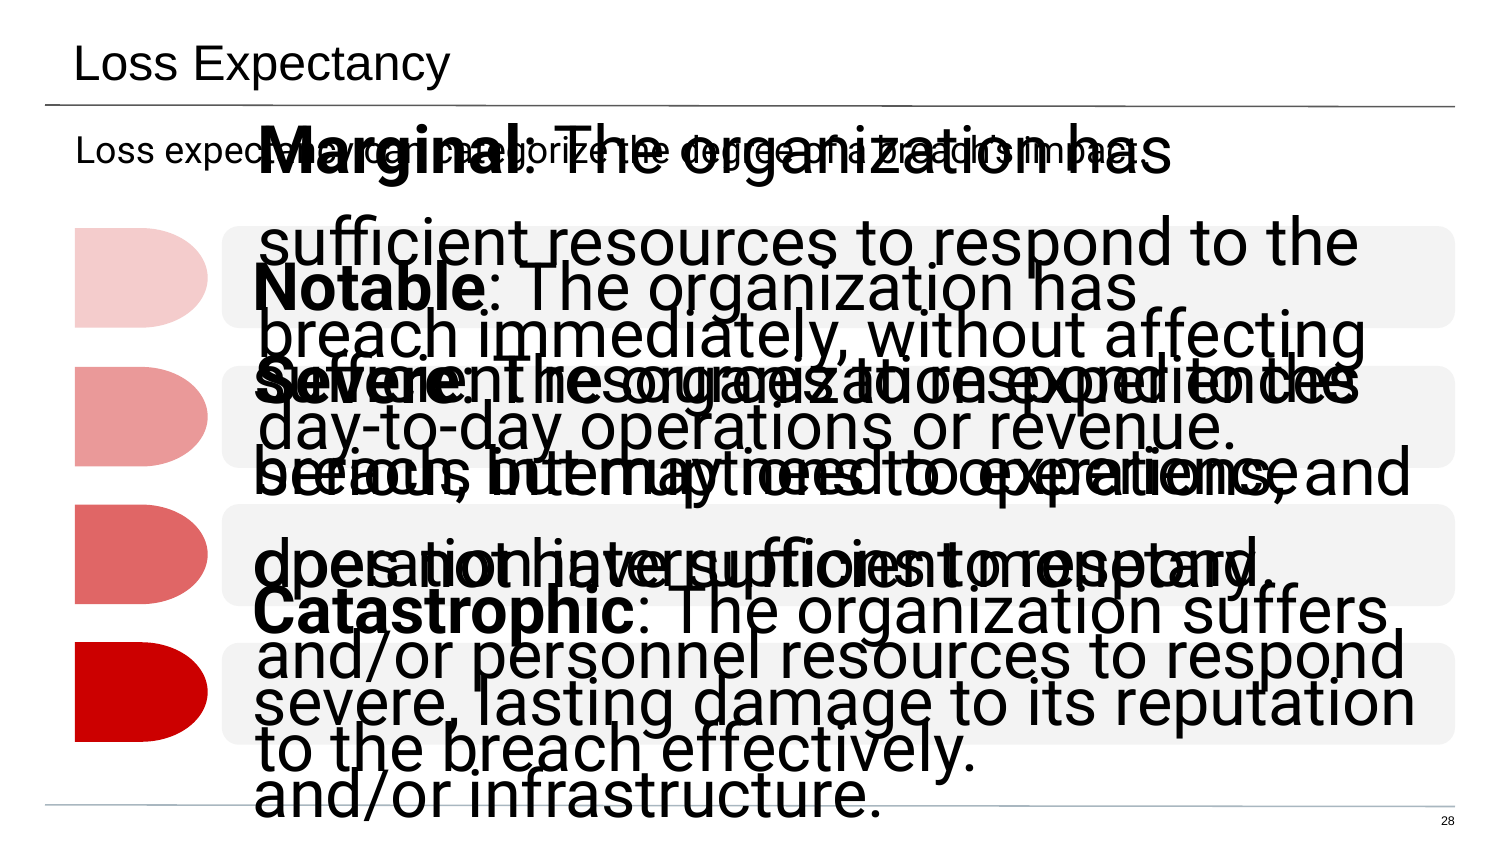

# Loss Expectancy
Loss expectancy can categorize the degree of a breach’s impact.

Marginal: The organization has sufficient resources to respond to the breach immediately, without affecting day-to-day operations or revenue.
Notable: The organization has sufficient resources to respond to the breach, but may need to experience operation interruptions to respond.

Severe: The organization experiences serious interruptions to operations, and does not have sufficient monetary and/or personnel resources to respond to the breach effectively.

Catastrophic: The organization suffers severe, lasting damage to its reputation and/or infrastructure.

28